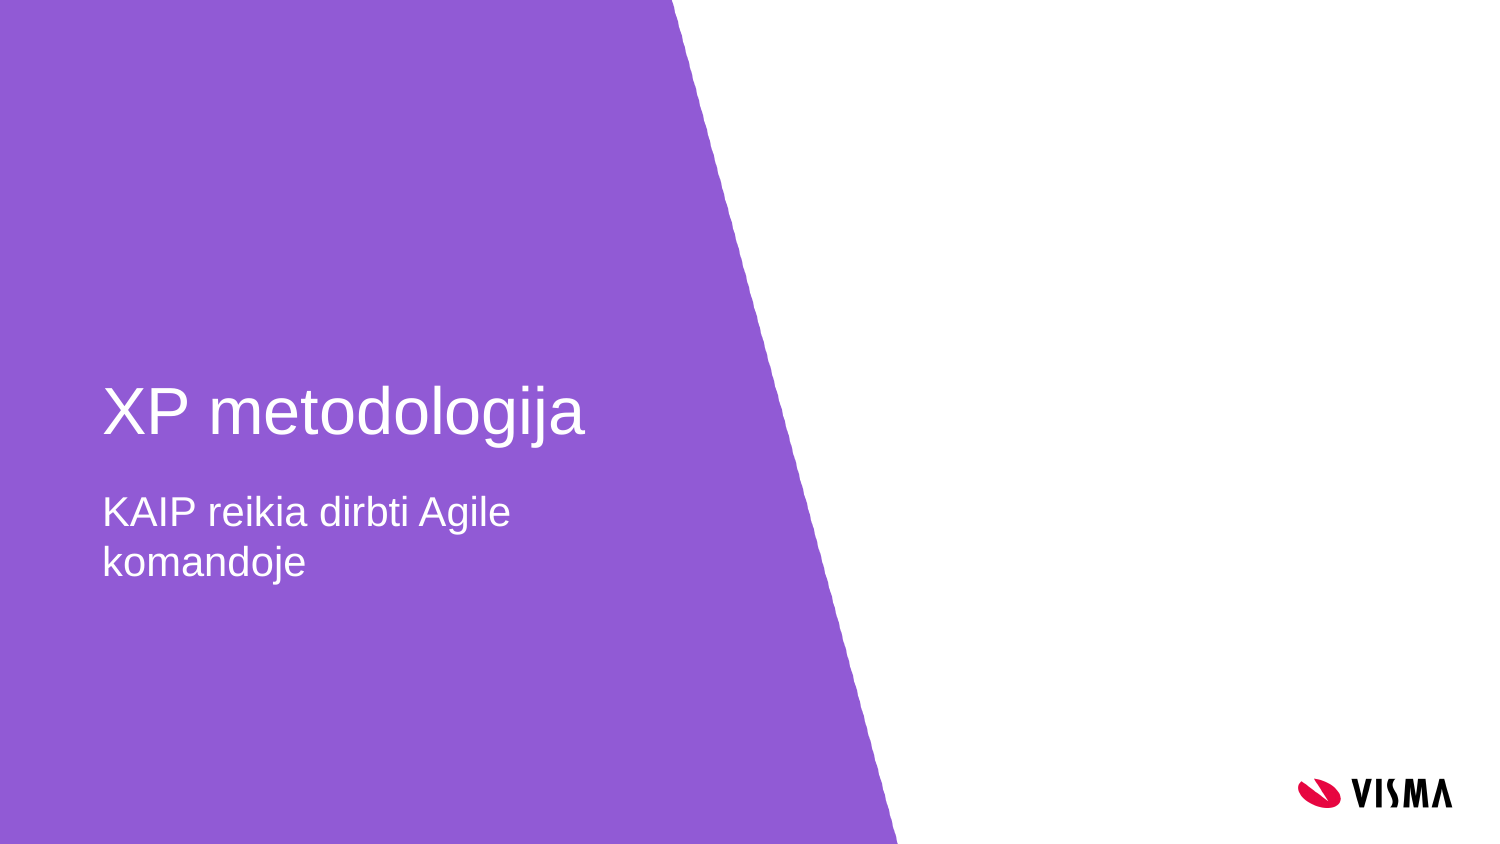

# XP metodologija
KAIP reikia dirbti Agile komandoje